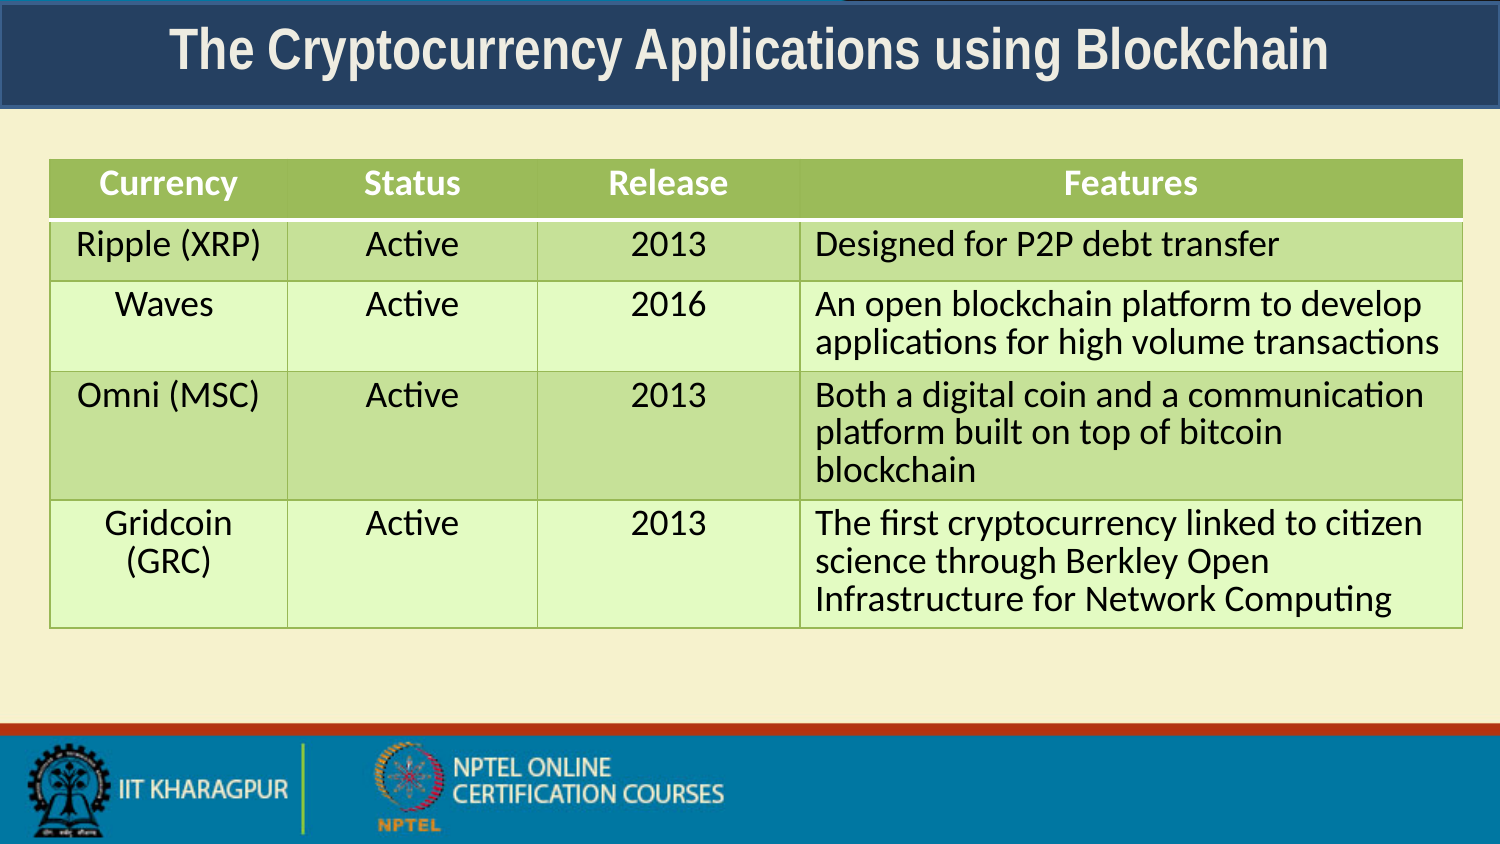

# The Cryptocurrency Applications using Blockchain
| Currency | Status | Release | Features |
| --- | --- | --- | --- |
| Ripple (XRP) | Active | 2013 | Designed for P2P debt transfer |
| Waves | Active | 2016 | An open blockchain platform to develop applications for high volume transactions |
| Omni (MSC) | Active | 2013 | Both a digital coin and a communication platform built on top of bitcoin blockchain |
| Gridcoin (GRC) | Active | 2013 | The first cryptocurrency linked to citizen science through Berkley Open Infrastructure for Network Computing |